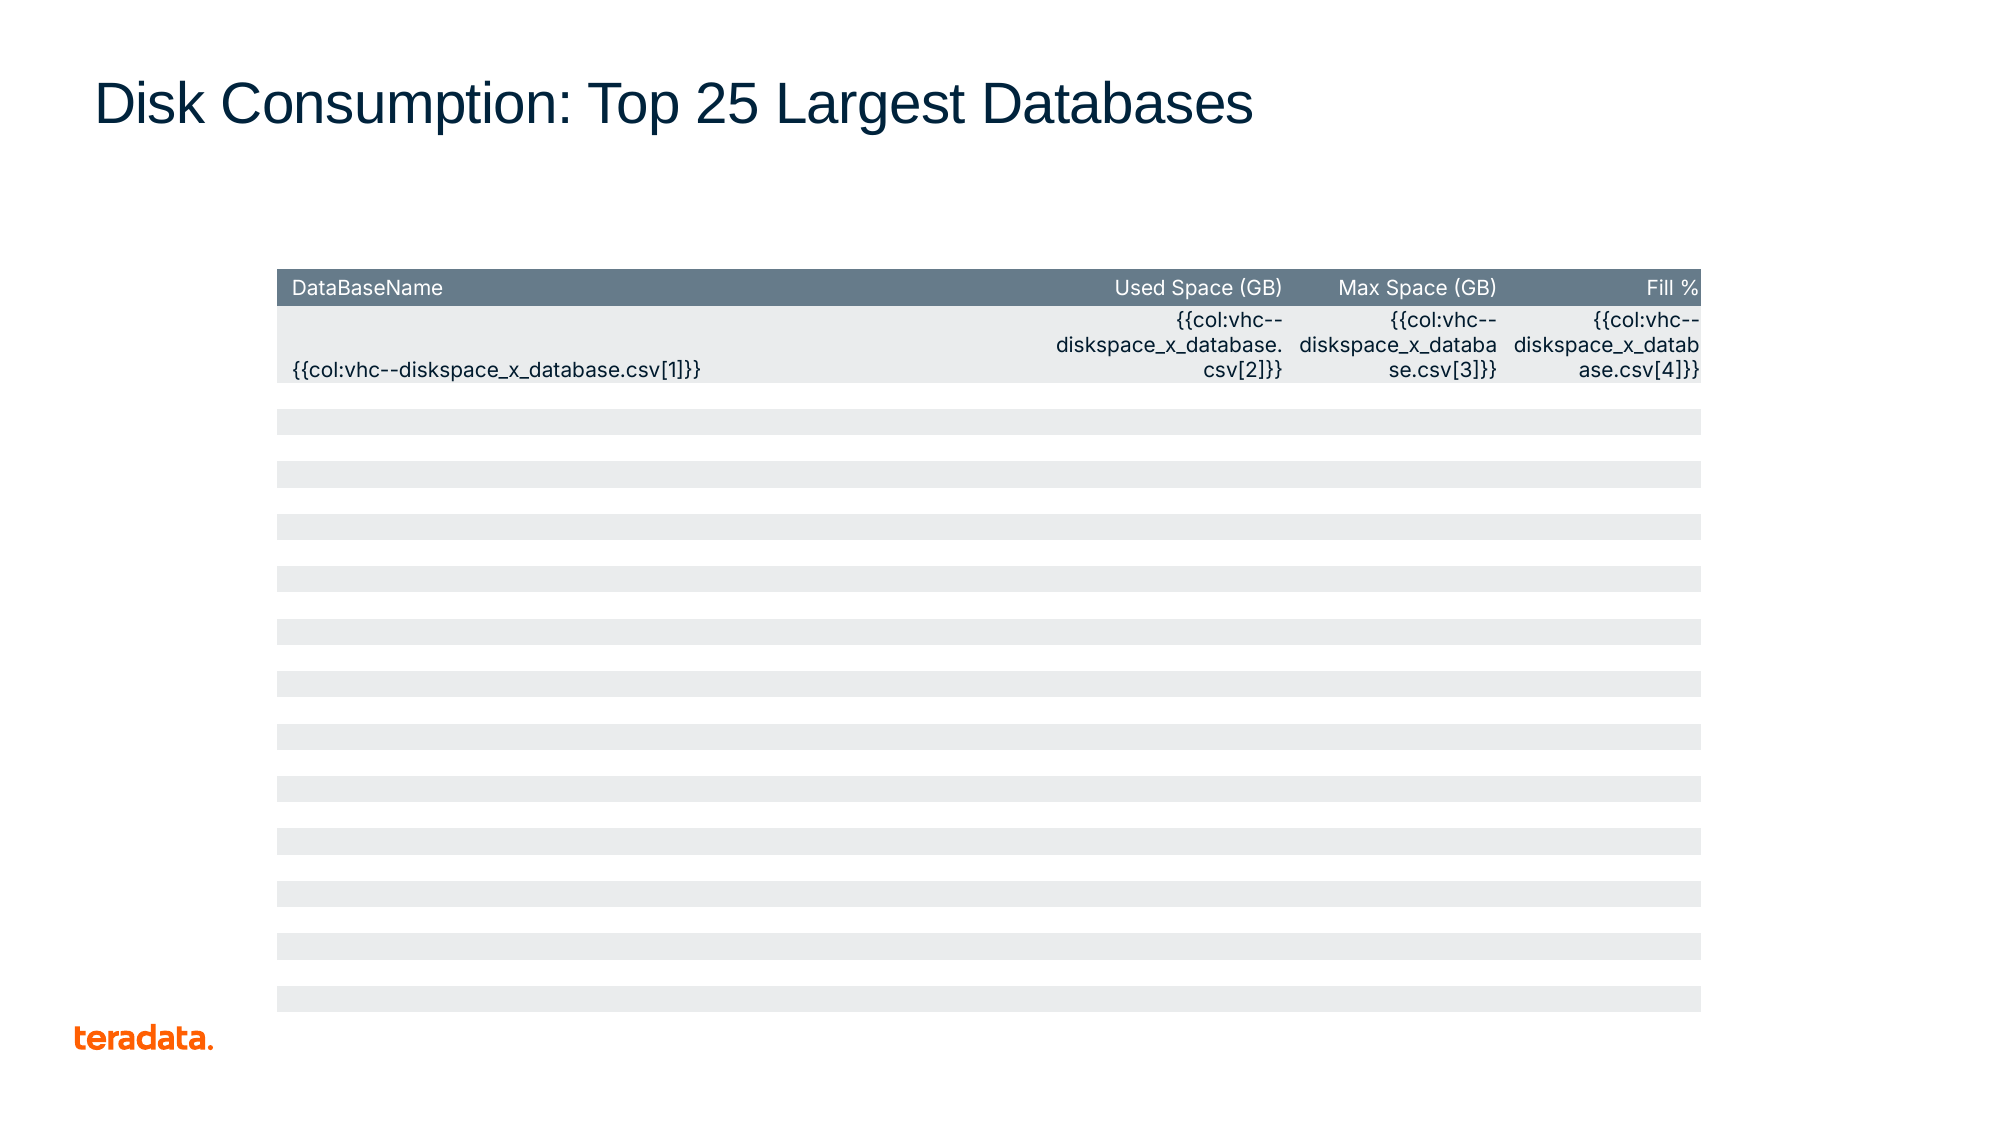

# Disk Consumption: Top 25 Largest Databases
| DataBaseName | Used Space (GB) | Max Space (GB) | Fill % |
| --- | --- | --- | --- |
| {{col:vhc--diskspace\_x\_database.csv[1]}} | {{col:vhc--diskspace\_x\_database.csv[2]}} | {{col:vhc--diskspace\_x\_database.csv[3]}} | {{col:vhc--diskspace\_x\_database.csv[4]}} |
|  |  |  |  |
|  |  |  |  |
|  |  |  |  |
|  |  |  |  |
|  |  |  |  |
|  |  |  |  |
|  |  |  |  |
|  |  |  |  |
|  |  |  |  |
|  |  |  |  |
|  |  |  |  |
|  |  |  |  |
|  |  |  |  |
|  |  |  |  |
|  |  |  |  |
|  |  |  |  |
|  |  |  |  |
|  |  |  |  |
|  |  |  |  |
|  |  |  |  |
|  |  |  |  |
|  |  |  |  |
|  |  |  |  |
|  |  |  |  |
|  |  |  |  |